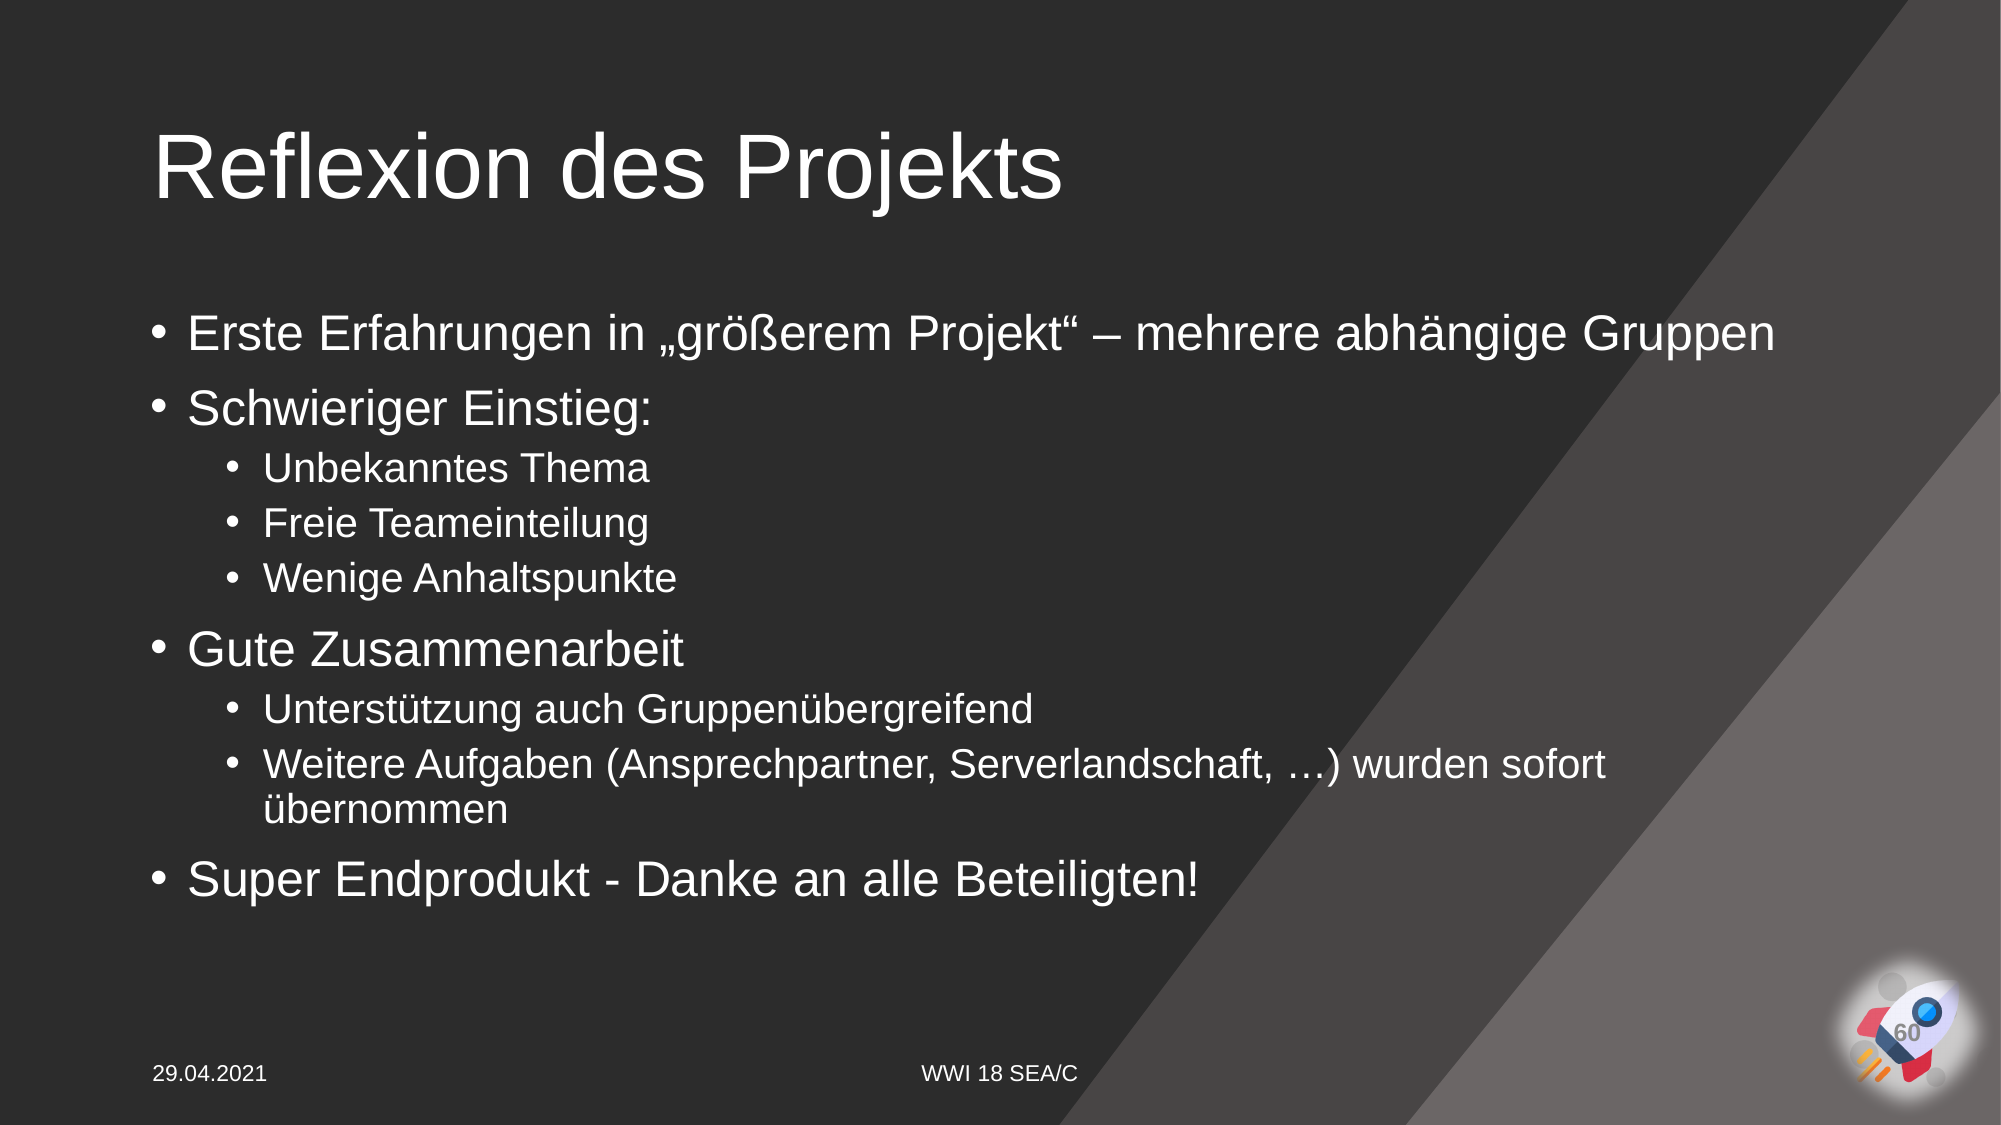

# Reflexion des Projekts
Erste Erfahrungen in „größerem Projekt“ – mehrere abhängige Gruppen
Schwieriger Einstieg:
Unbekanntes Thema
Freie Teameinteilung
Wenige Anhaltspunkte
Gute Zusammenarbeit
Unterstützung auch Gruppenübergreifend
Weitere Aufgaben (Ansprechpartner, Serverlandschaft, …) wurden sofort übernommen
Super Endprodukt - Danke an alle Beteiligten!

60
29.04.2021
WWI 18 SEA/C